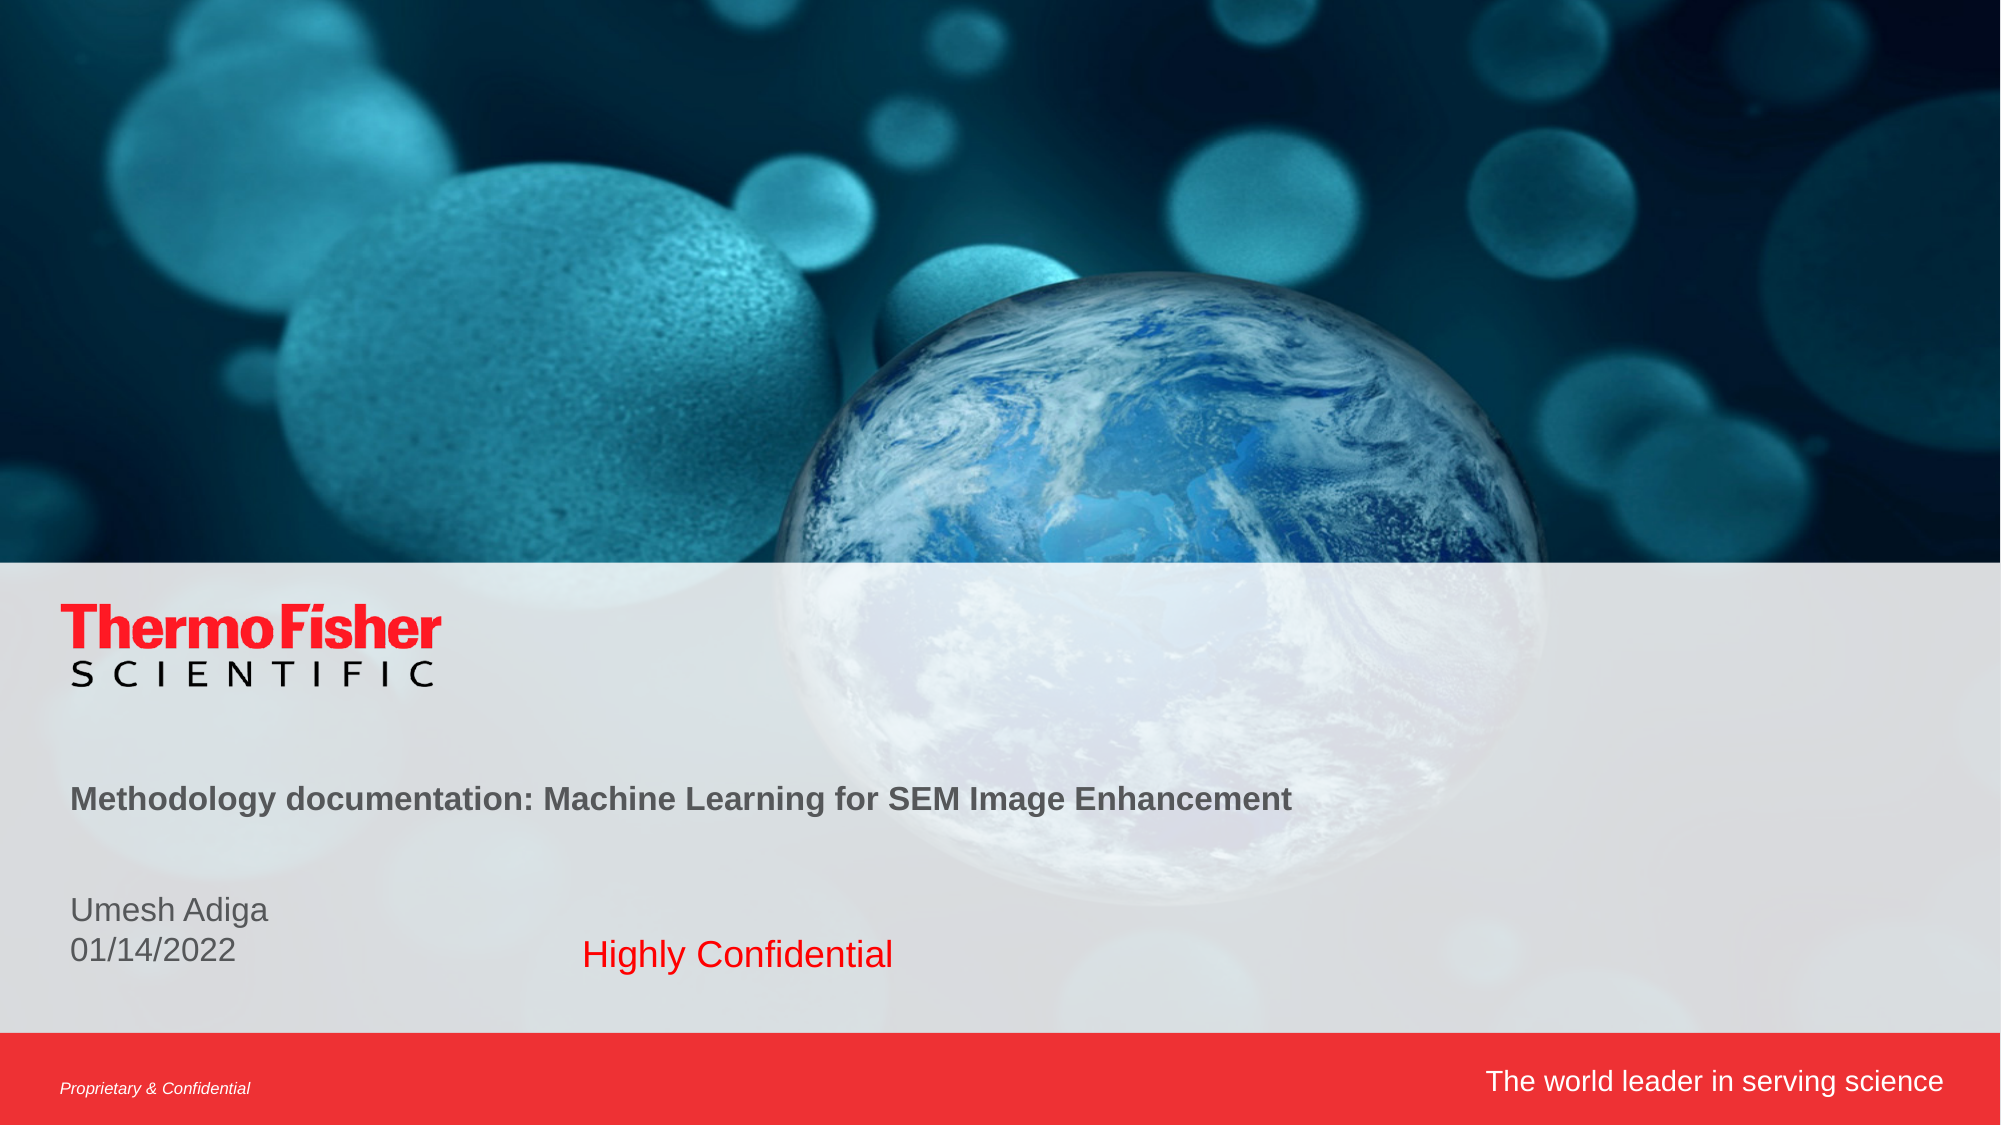

# Methodology documentation: Machine Learning for SEM Image Enhancement
Umesh Adiga
01/14/2022
Highly Confidential